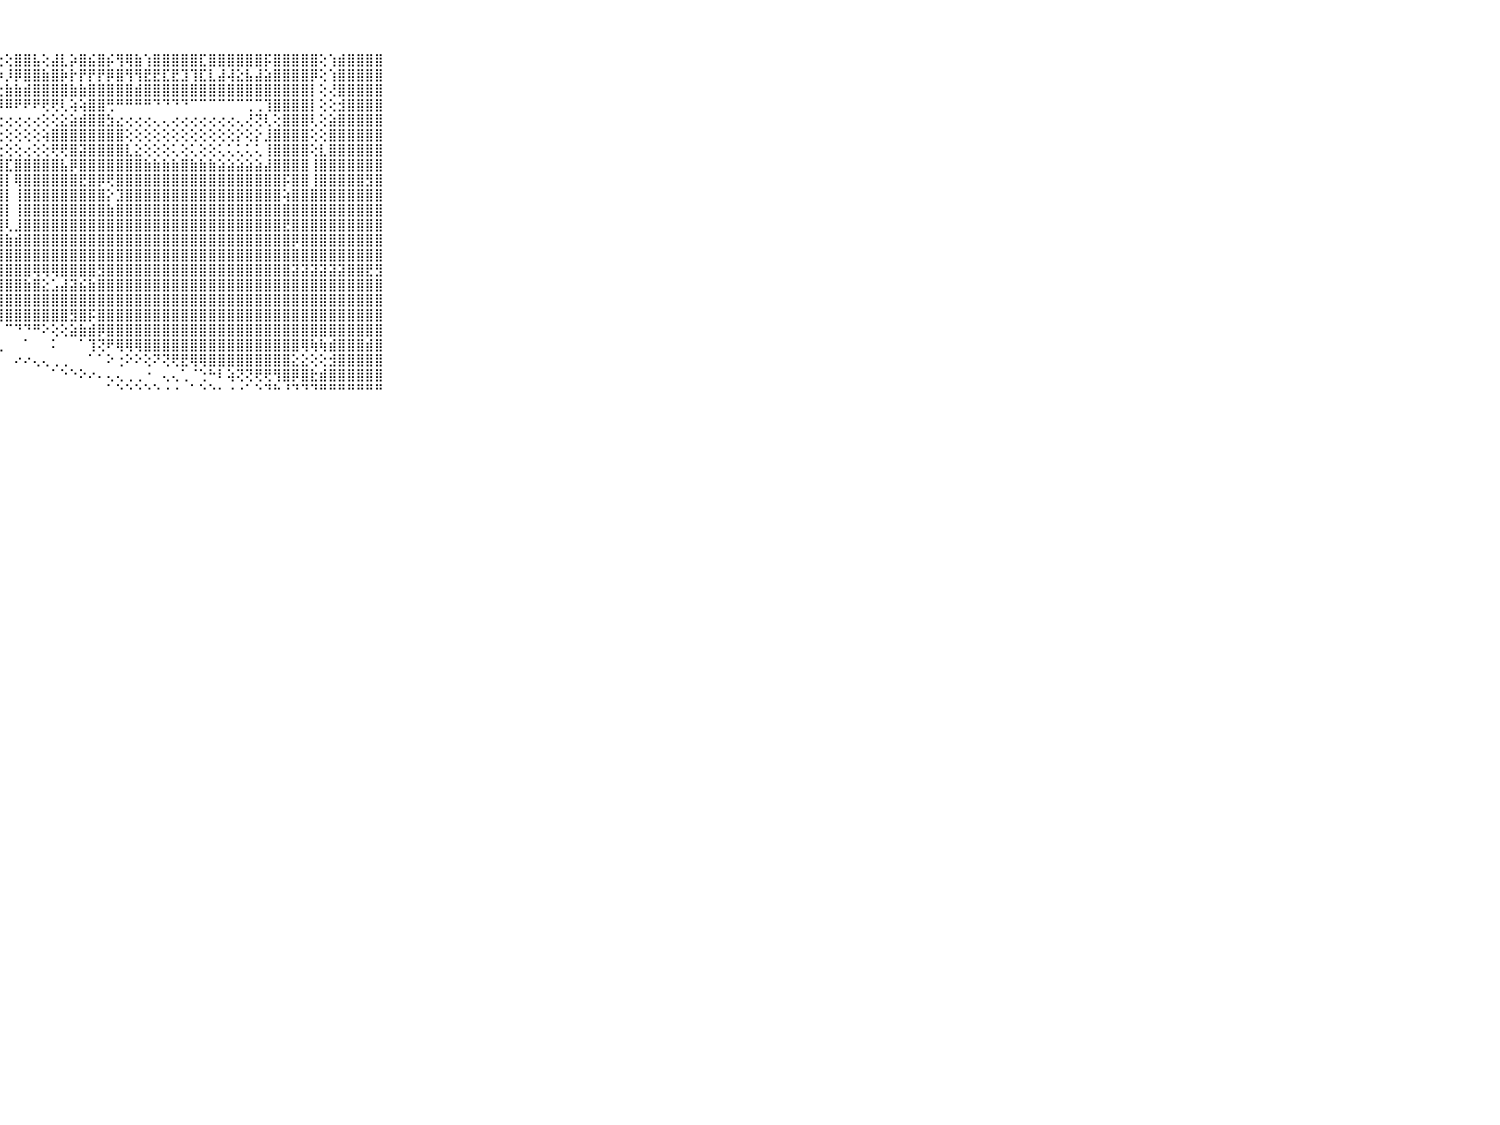

⠀⠀⠀⠀⠀⠀⠀⠀⠀⠀⠀⣿⣿⣿⣿⣿⣿⣿⣸⡇⢜⣻⣽⣽⢯⢝⢝⢕⢕⣿⣿⣧⢕⣼⣇⡵⣿⣮⣿⡮⢻⢿⣷⢱⣿⣿⣿⣿⣿⣏⣿⣿⣿⣿⣿⣿⡯⣿⣿⣿⣿⣿⢕⢱⣾⣿⣿⣿⣿⠀⠀⠀⠀⠀⠀⠀⠀⠀⠀⠀⠀
⠀⠀⠀⠀⠀⠀⠀⠀⠀⠀⠀⣿⣿⣿⣿⣿⣿⣇⣿⣇⡕⢜⢏⣝⣝⣸⣼⡵⡸⡿⣿⣿⣷⣿⡷⡗⡟⡟⡟⡿⣿⢻⢻⣟⣟⣏⣟⣹⢹⣏⣇⣼⢼⣕⣧⣼⣵⣿⣿⣿⣿⡿⢕⢱⣿⣿⣿⣿⣿⠀⠀⠀⠀⠀⠀⠀⠀⠀⠀⠀⠀
⠀⠀⠀⠀⠀⠀⠀⠀⠀⠀⠀⣽⣽⣝⣝⣝⣝⣝⣿⣿⣧⢕⢑⢕⣜⣿⣿⣗⣷⣷⣾⣿⣿⣿⣿⣷⣷⣿⣿⣿⣿⣿⣾⣿⣿⣿⣿⣿⣿⣿⣿⣿⣿⣿⣿⣿⣿⣿⣿⣿⣿⡇⢕⢜⣿⣿⣿⣿⣿⠀⠀⠀⠀⠀⠀⠀⠀⠀⠀⠀⠀
⠀⠀⠀⠀⠀⠀⠀⠀⠀⠀⠀⣿⣵⣵⢡⢡⡼⢿⢿⠿⠿⢧⠥⠥⠽⠿⠿⠿⠿⠟⠟⠟⢟⢟⢇⢵⢵⣿⣿⢛⠛⠛⠛⠛⠙⠙⠙⠙⠉⠉⠉⠉⠉⠉⢉⢉⢹⣿⣿⣿⣿⡇⢕⢕⣺⣿⣿⣿⣿⠀⠀⠀⠀⠀⠀⠀⠀⠀⠀⠀⠀
⠀⠀⠀⠀⠀⠀⠀⠀⠀⠀⠀⣿⣿⣿⣷⣷⢷⢗⢕⢕⢕⢕⢔⢔⢔⢔⢔⢔⢔⢔⢔⢔⢕⢕⣕⣵⣾⣿⣿⣳⣔⢔⢔⢔⢄⢄⢔⢔⢔⢔⢔⢔⢔⢄⢜⢝⢇⢕⣿⣿⣿⢇⢕⣵⣿⣿⣿⣿⣿⠀⠀⠀⠀⠀⠀⠀⠀⠀⠀⠀⠀
⠀⠀⠀⠀⠀⠀⠀⠀⠀⠀⠀⣿⣿⣿⡿⡧⢵⢵⢵⢵⢵⢵⢱⢕⢕⢕⢕⢕⢕⢕⢕⢕⢵⣿⣿⣿⣿⣿⣿⣿⣿⢕⢕⢕⢕⢕⢕⢕⢕⢕⢕⢕⢕⡕⢕⡕⣸⣿⣿⣿⣿⢕⢕⣿⣿⣿⣿⣿⣿⠀⠀⠀⠀⠀⠀⠀⠀⠀⠀⠀⠀
⠀⠀⠀⠀⠀⠀⠀⠀⠀⠀⠀⣿⣿⣿⣿⣷⣗⣗⣗⣗⣗⣕⣕⣕⣕⣕⡕⢔⢕⢕⢔⢕⢕⢟⢟⣿⣽⣿⣿⣿⣿⣇⣕⢕⢕⢕⢅⢕⢅⢕⢕⢅⢅⢅⢅⢅⢸⣿⣿⣿⣿⢕⣇⣿⣿⣿⣿⣿⣿⠀⠀⠀⠀⠀⠀⠀⠀⠀⠀⠀⠀
⠀⠀⠀⠀⠀⠀⠀⠀⠀⠀⠀⣿⣿⣿⣿⣿⣿⣿⣿⣿⣿⣿⣿⢝⣿⣿⣿⣿⣏⣿⣿⣿⣿⣿⣧⡿⣿⣿⣿⣿⣿⣿⣿⣷⣷⣷⣷⣿⣷⣷⣷⣵⣵⣵⣵⣵⣼⣿⣿⣿⣿⢸⣿⣿⣿⣿⣿⣿⣿⠀⠀⠀⠀⠀⠀⠀⠀⠀⠀⠀⠀
⠀⠀⠀⠀⠀⠀⠀⠀⠀⠀⠀⣿⣿⣿⣿⣿⣿⣿⣿⣿⣿⣿⣿⢕⣿⣿⣿⣿⡇⢿⣿⣿⣿⣿⣿⣿⣟⣿⡿⢟⣿⣿⣿⣿⣿⣿⣿⣿⣿⣿⣿⣿⣿⣿⣿⣿⣿⣿⡯⣿⣿⢸⣿⣿⣿⣿⣿⣻⣿⠀⠀⠀⠀⠀⠀⠀⠀⠀⠀⠀⠀
⠀⠀⠀⠀⠀⠀⠀⠀⠀⠀⠀⣿⣿⣿⣿⣿⣿⣿⣿⣿⣿⣿⣿⢕⣿⣿⣿⣿⡇⢸⣿⣿⣿⣿⣿⣿⣿⣿⣿⡕⣹⣿⣿⣿⣿⣿⣿⣿⣿⣿⣿⣿⣿⣿⣿⣿⣿⣿⢵⣿⣿⣿⣿⣿⣿⣿⣿⣿⣿⠀⠀⠀⠀⠀⠀⠀⠀⠀⠀⠀⠀
⠀⠀⠀⠀⠀⠀⠀⠀⠀⠀⠀⣿⣿⣿⣿⣿⣿⣿⣿⣿⣿⣿⣿⢕⣿⣿⣿⣿⡇⢸⣿⣿⣿⣿⣿⣿⣿⣿⣿⣷⣿⣿⣿⣿⣿⣿⣿⣿⣿⣿⣿⣿⣿⣿⣿⣿⣿⣿⣿⣿⣿⣿⣿⣿⣿⣿⣿⣿⣿⠀⠀⠀⠀⠀⠀⠀⠀⠀⠀⠀⠀
⠀⠀⠀⠀⠀⠀⠀⠀⠀⠀⠀⣿⣿⣿⣿⣿⣿⣿⣿⣿⣿⣿⣿⣕⣿⣿⣿⣿⢇⣸⣿⣿⣿⣿⣿⣿⣿⣿⣿⣿⣿⣿⣿⣿⣿⣿⣿⣿⣿⣿⣿⣿⣿⣿⣿⣿⣿⣿⣟⣿⣿⣿⣿⣿⣿⣿⣿⣿⣿⠀⠀⠀⠀⠀⠀⠀⠀⠀⠀⠀⠀
⠀⠀⠀⠀⠀⠀⠀⠀⠀⠀⠀⣿⣿⣿⣿⣿⣿⣿⣿⣿⣿⣿⣿⣿⣿⣿⣿⣿⣷⣾⣿⣿⣿⣿⣿⣿⣿⣿⣿⣿⣿⣿⣿⣿⣿⣿⣿⣿⣿⣿⣿⣿⣿⣿⣿⣿⣿⣿⣿⡿⣿⣿⣿⣿⣿⣿⣿⣿⣿⠀⠀⠀⠀⠀⠀⠀⠀⠀⠀⠀⠀
⠀⠀⠀⠀⠀⠀⠀⠀⠀⠀⠀⣿⣿⣿⣿⣿⣿⡿⣿⣿⣿⣿⣿⣿⣿⣿⣿⣿⣿⣿⣿⣿⣿⣿⣿⣿⣿⣿⣿⣿⣿⣿⣿⣿⣿⣿⣿⣿⣿⣿⣿⣿⣿⣿⣿⣿⣿⣿⣿⣿⣿⣿⣿⣿⣿⣿⣿⣿⣿⠀⠀⠀⠀⠀⠀⠀⠀⠀⠀⠀⠀
⠀⠀⠀⠀⠀⠀⠀⠀⠀⠀⠀⣿⣿⡟⢕⢕⢕⢕⠘⠕⠕⢻⢿⢿⣟⢏⢝⣿⣿⣿⣿⢿⢿⢿⣿⣿⣿⣿⣻⣿⣿⣿⣿⣿⣿⣿⣿⣿⣿⣿⣿⣿⣿⣿⣿⣿⣿⣿⣿⣽⣽⣽⣽⣽⣽⣿⣿⣟⣻⠀⠀⠀⠀⠀⠀⠀⠀⠀⠀⠀⠀
⠀⠀⠀⠀⠀⠀⠀⠀⠀⠀⠀⣿⡟⢕⢕⢕⢕⢕⢕⢔⢔⢄⢄⡄⢁⢜⢹⣿⣿⣿⣷⣿⣕⣡⣼⣽⣮⣷⣿⣿⣿⣿⣿⣿⣿⣿⣿⣿⣿⣿⣿⣿⣿⣿⣿⣿⣿⣿⣿⣿⣿⣿⣿⣿⣿⣿⣿⣿⣿⠀⠀⠀⠀⠀⠀⠀⠀⠀⠀⠀⠀
⠀⠀⠀⠀⠀⠀⠀⠀⠀⠀⠀⠘⠕⠕⠇⢵⢕⣕⢕⢕⢕⢜⢸⣿⢕⢕⣱⣿⣿⣿⣿⣿⣿⣿⣿⣿⣿⣿⣿⣿⣿⣿⣿⣿⣿⣿⣿⣿⣿⣿⣿⣿⣿⣿⣿⣿⣿⣿⣿⣿⣿⣿⣿⣿⣿⣿⣿⣿⣿⠀⠀⠀⠀⠀⠀⠀⠀⠀⠀⠀⠀
⠀⠀⠀⠀⠀⠀⠀⠀⠀⠀⠀⠀⠀⠀⠀⠀⠀⠀⠁⠉⠁⠑⠘⠋⠕⠕⢹⣿⣿⣿⣿⣿⣿⣿⣿⣻⣿⡯⣿⣿⣿⣿⣿⣿⣿⣿⣿⣿⣿⣿⣿⣿⣿⣿⣿⣿⣿⣿⣿⣿⣿⣿⣿⣿⣿⣿⣿⣿⣿⠀⠀⠀⠀⠀⠀⠀⠀⠀⠀⠀⠀
⠀⠀⠀⠀⠀⠀⠀⠀⠀⠀⠀⠀⢕⠔⠄⢀⢀⠀⠀⠀⠀⠀⠀⠀⠀⠀⠀⠁⠉⠙⠙⠛⠕⢕⢕⣵⣷⣾⡿⣿⣿⣿⣿⣿⣿⣿⣿⣿⣿⣿⣿⣿⣿⣿⣿⣿⣿⣿⣿⣿⣿⣿⣿⣿⣿⣿⣿⣿⣿⠀⠀⠀⠀⠀⠀⠀⠀⠀⠀⠀⠀
⠀⠀⠀⠀⠀⠀⠀⠀⠀⠀⠀⠀⠁⠐⠐⠀⠀⠀⠀⠀⠀⠀⠀⠀⠀⠀⠀⢀⠀⠀⠁⠀⠀⠅⠀⠀⠁⢹⢝⠟⢿⢿⢿⣿⣿⣿⣿⣿⣿⣿⣿⣿⣿⣿⣿⣿⣿⣿⣿⣿⢿⢷⢷⣾⣿⣿⣿⣾⣿⠀⠀⠀⠀⠀⠀⠀⠀⠀⠀⠀⠀
⠀⠀⠀⠀⠀⠀⠀⠀⠀⠀⠀⠀⢄⠀⠀⠀⠀⠀⠀⠀⠀⠀⠀⠀⠀⠀⠀⠀⠀⠔⠔⢄⢄⢀⢀⠀⠀⠁⠁⠕⢐⠕⠕⢕⠝⢝⢟⣟⢿⢿⣿⣿⣿⣿⣿⣿⣿⣿⣿⣕⣕⢕⢕⣺⣿⣿⣿⣿⣿⠀⠀⠀⠀⠀⠀⠀⠀⠀⠀⠀⠀
⠀⠀⠀⠀⠀⠀⠀⠀⠀⠀⠀⠀⠔⢔⢔⢄⠀⢀⠀⠀⠀⠀⠀⠀⠀⠀⠀⠀⠀⠀⠀⠀⠀⠁⠑⠑⠕⠔⠄⢄⢄⢀⢀⠐⠀⢄⢄⢁⠈⢑⠓⠇⢵⢝⢝⢟⢟⢻⣿⡿⣿⣗⣾⣿⣿⣿⣿⣿⣿⠀⠀⠀⠀⠀⠀⠀⠀⠀⠀⠀⠀
⠀⠀⠀⠀⠀⠀⠀⠀⠀⠀⠀⠀⠐⠑⠑⠑⠑⠑⠑⠀⠀⠀⠀⠀⠀⠀⠀⠀⠀⠀⠀⠀⠀⠀⠀⠀⠀⠀⠀⠁⠑⠑⠑⠑⠑⠐⠐⠀⠁⠑⠑⠂⠐⠐⠁⠑⠙⠓⠘⠙⠙⠙⠛⠛⠛⠛⠛⠛⠛⠀⠀⠀⠀⠀⠀⠀⠀⠀⠀⠀⠀